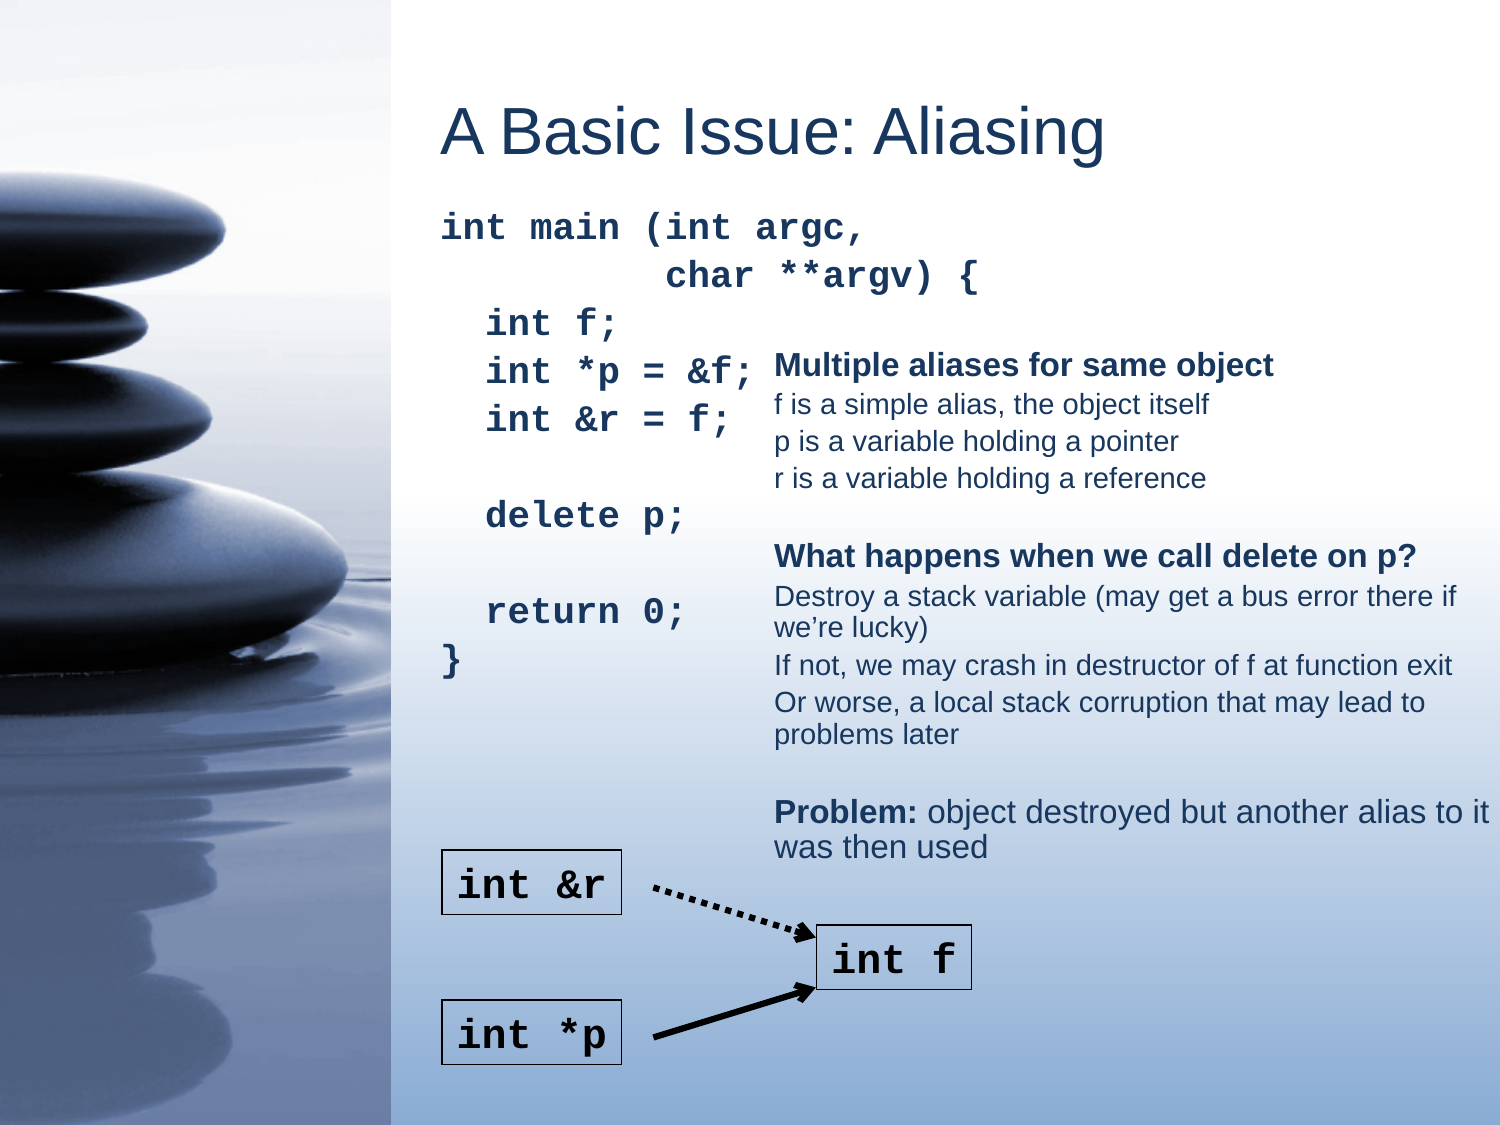

# A Basic Issue: Aliasing
int main (int argc,
          char **argv) {
  int f;
  int *p = &f;
  int &r = f;

  delete p;

  return 0;
}

Multiple aliases for same object
f is a simple alias, the object itself
p is a variable holding a pointer
r is a variable holding a reference

What happens when we call delete on p?
Destroy a stack variable (may get a bus error there if we’re lucky)
If not, we may crash in destructor of f at function exit
Or worse, a local stack corruption that may lead to problems later

Problem: object destroyed but another alias to it was then used
int &r

int f

int *p